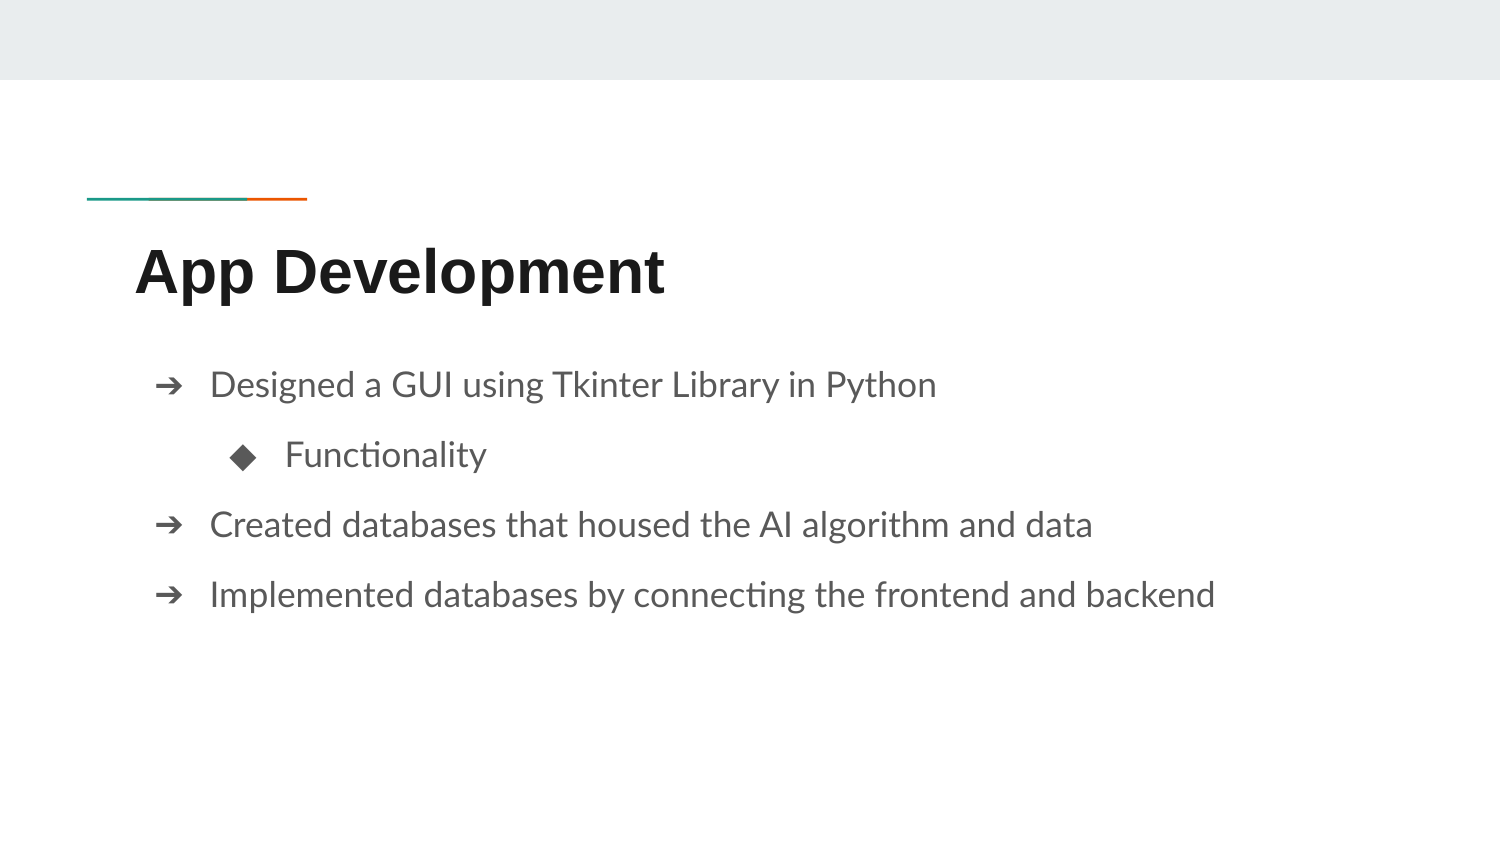

# App Development
Designed a GUI using Tkinter Library in Python
Functionality
Created databases that housed the AI algorithm and data
Implemented databases by connecting the frontend and backend